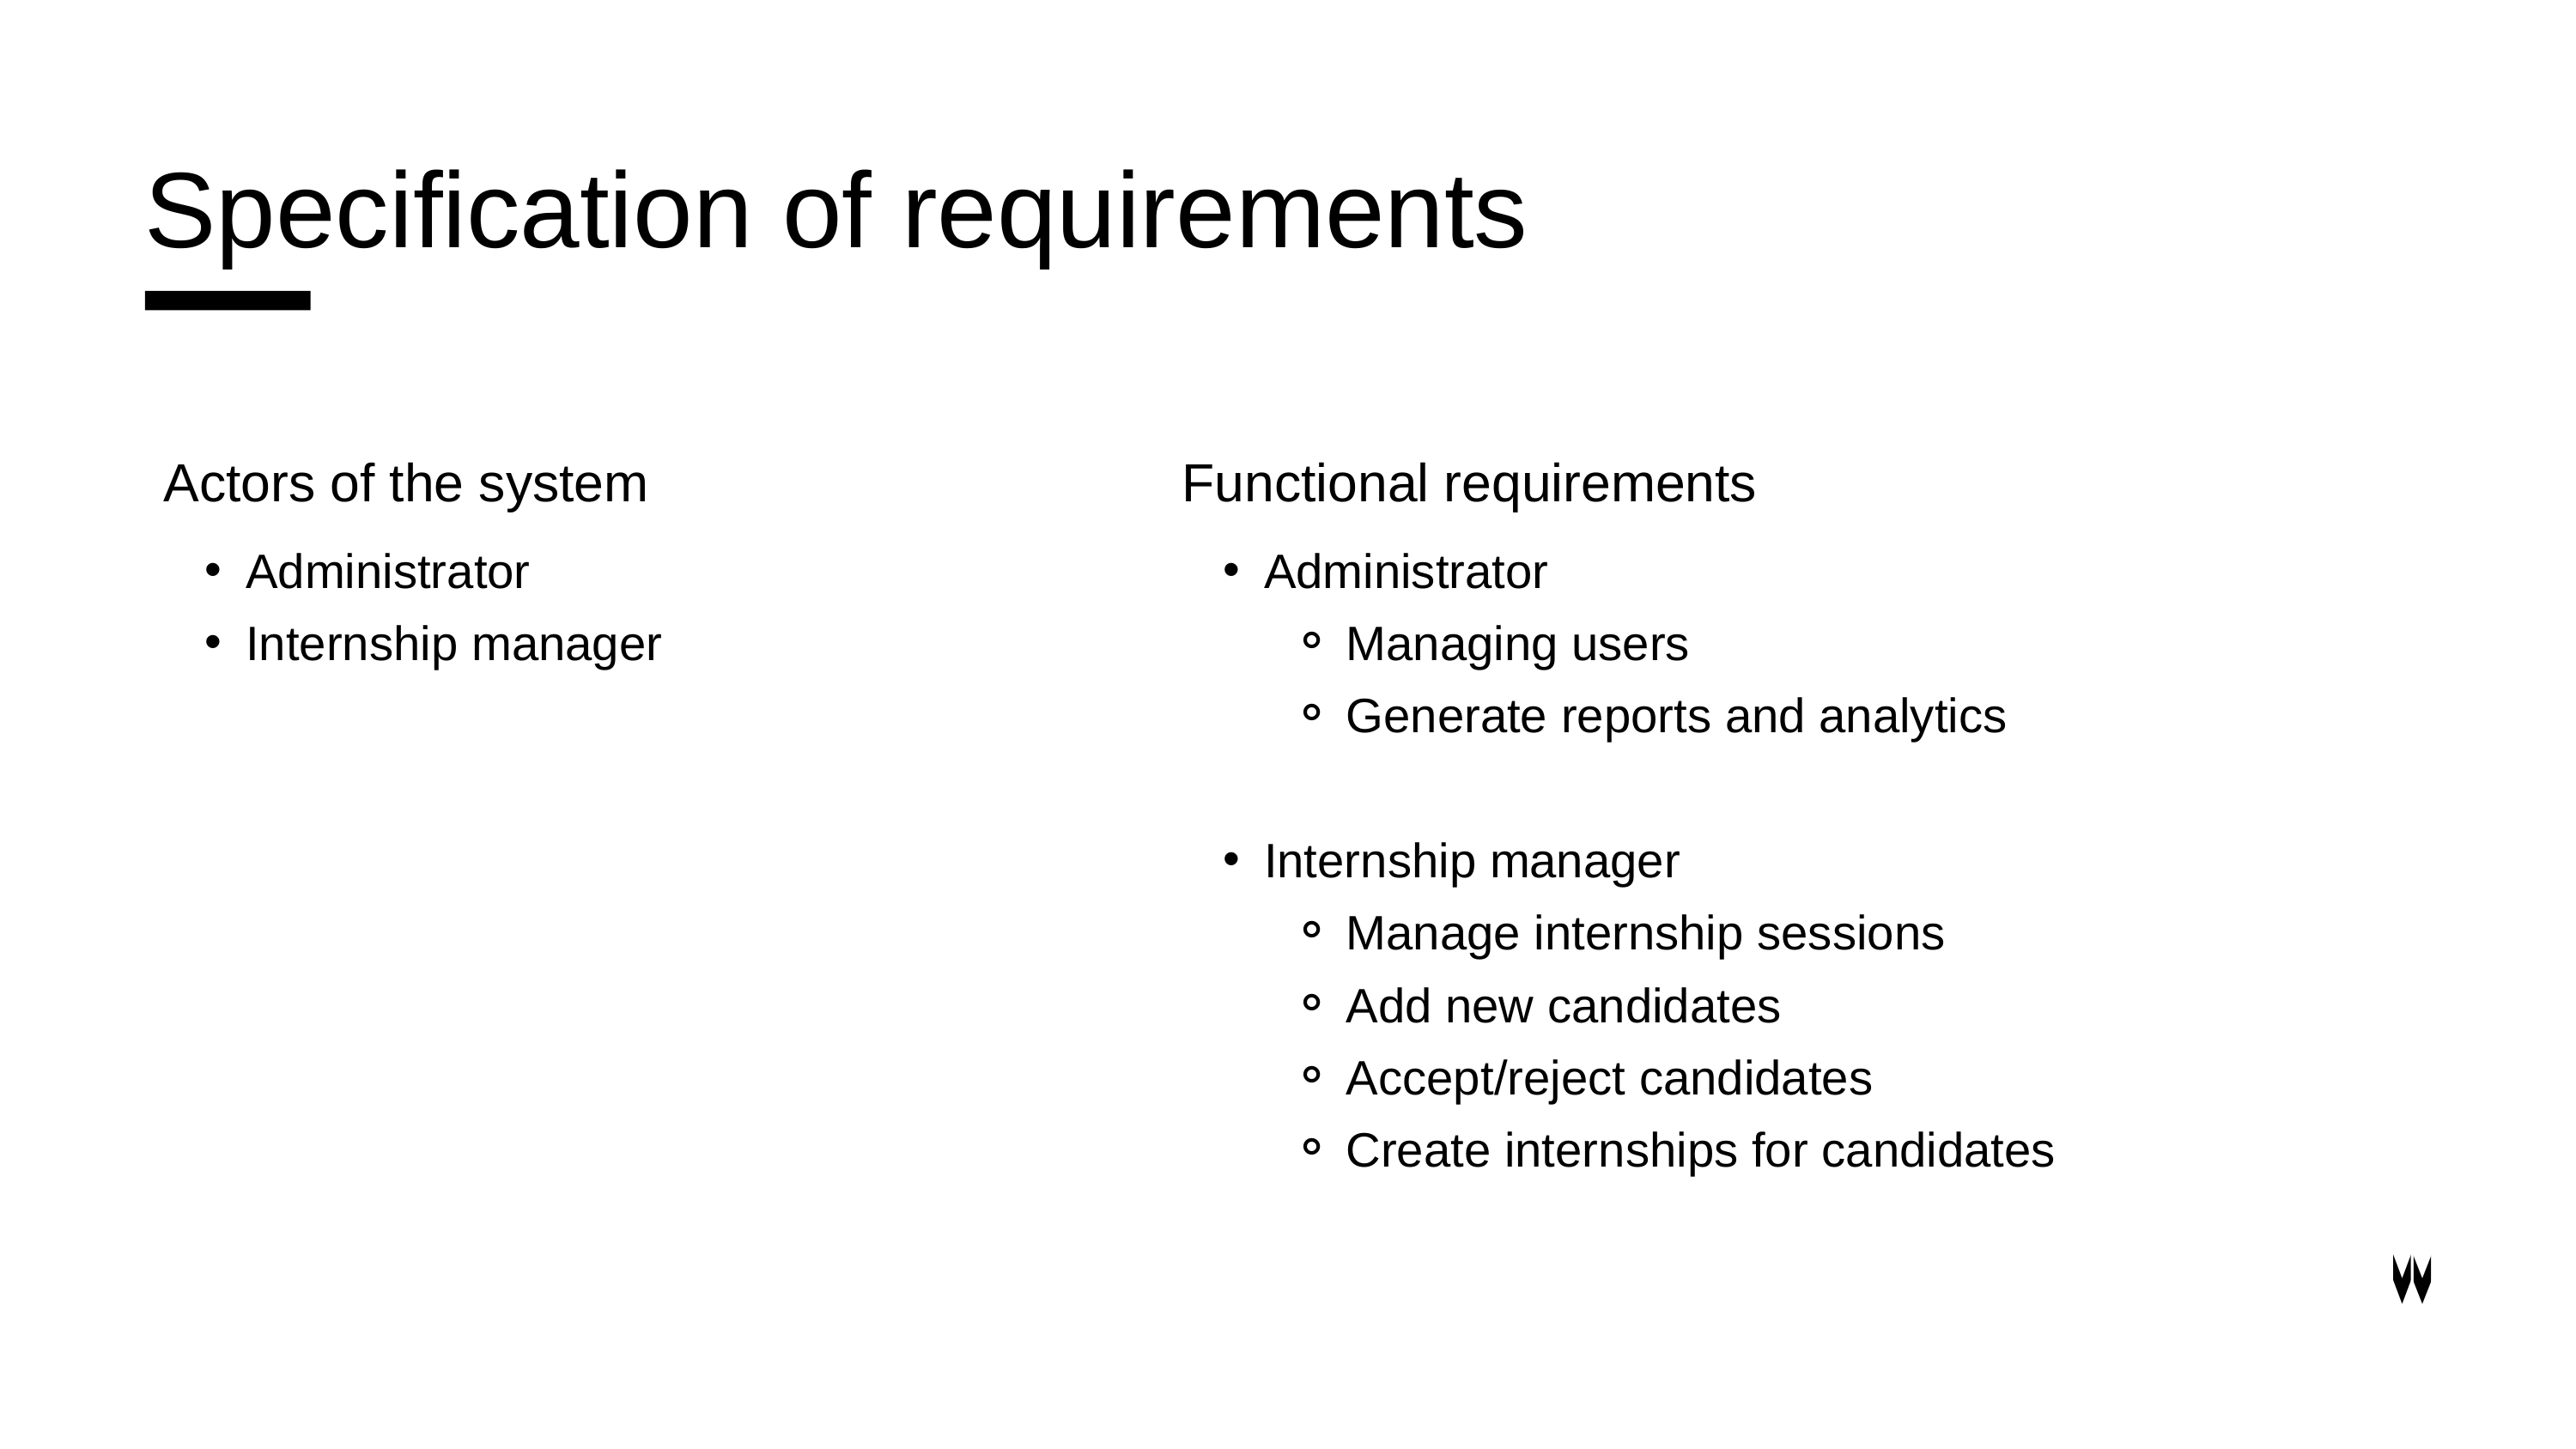

Specification of requirements

Actors of the system
Administrator
Internship manager
Functional requirements
Administrator
Managing users
Generate reports and analytics

Internship manager
Manage internship sessions
Add new candidates
Accept/reject candidates
Create internships for candidates